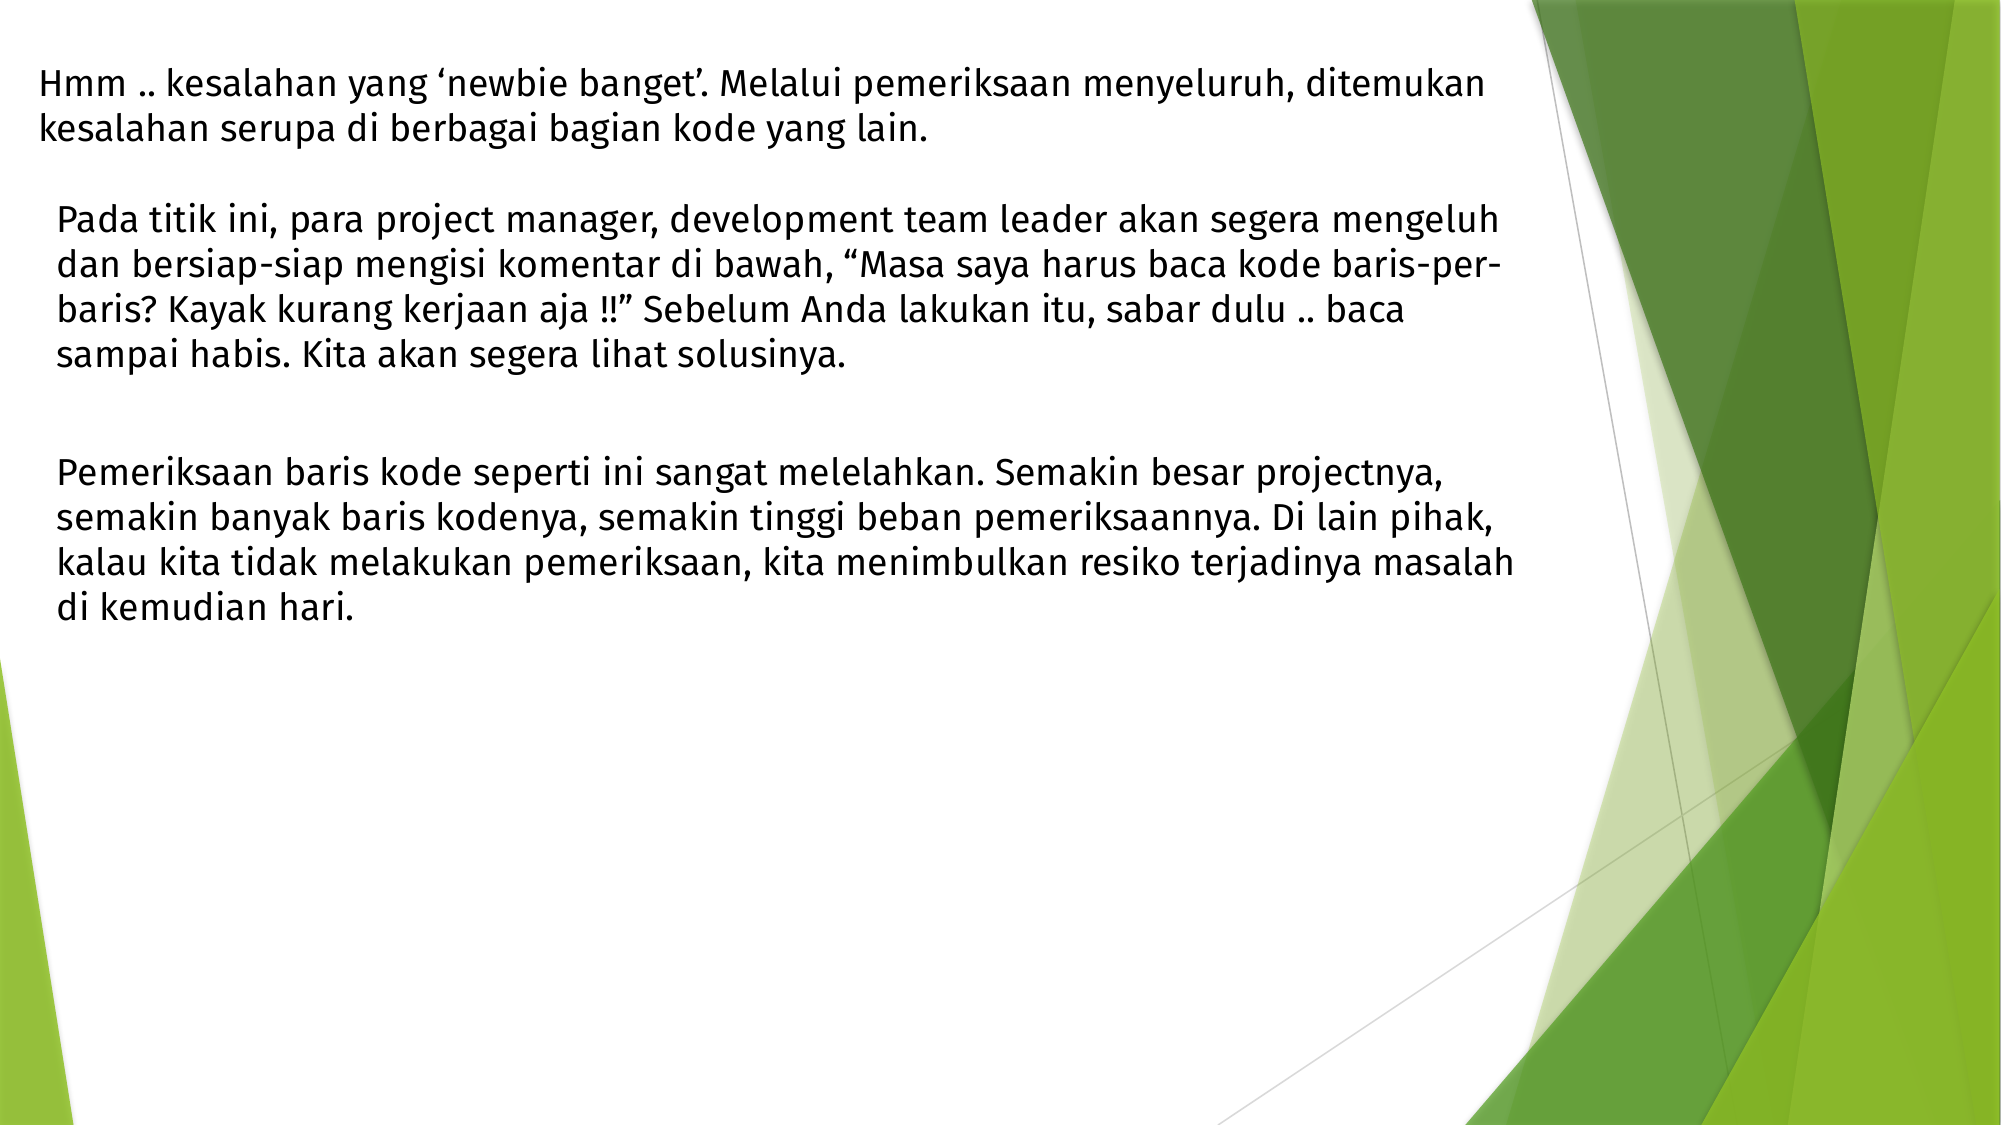

Hmm .. kesalahan yang ‘newbie banget’. Melalui pemeriksaan menyeluruh, ditemukan kesalahan serupa di berbagai bagian kode yang lain.
Pada titik ini, para project manager, development team leader akan segera mengeluh dan bersiap-siap mengisi komentar di bawah, “Masa saya harus baca kode baris-per-baris? Kayak kurang kerjaan aja !!” Sebelum Anda lakukan itu, sabar dulu .. baca sampai habis. Kita akan segera lihat solusinya.
Pemeriksaan baris kode seperti ini sangat melelahkan. Semakin besar projectnya, semakin banyak baris kodenya, semakin tinggi beban pemeriksaannya. Di lain pihak, kalau kita tidak melakukan pemeriksaan, kita menimbulkan resiko terjadinya masalah di kemudian hari.